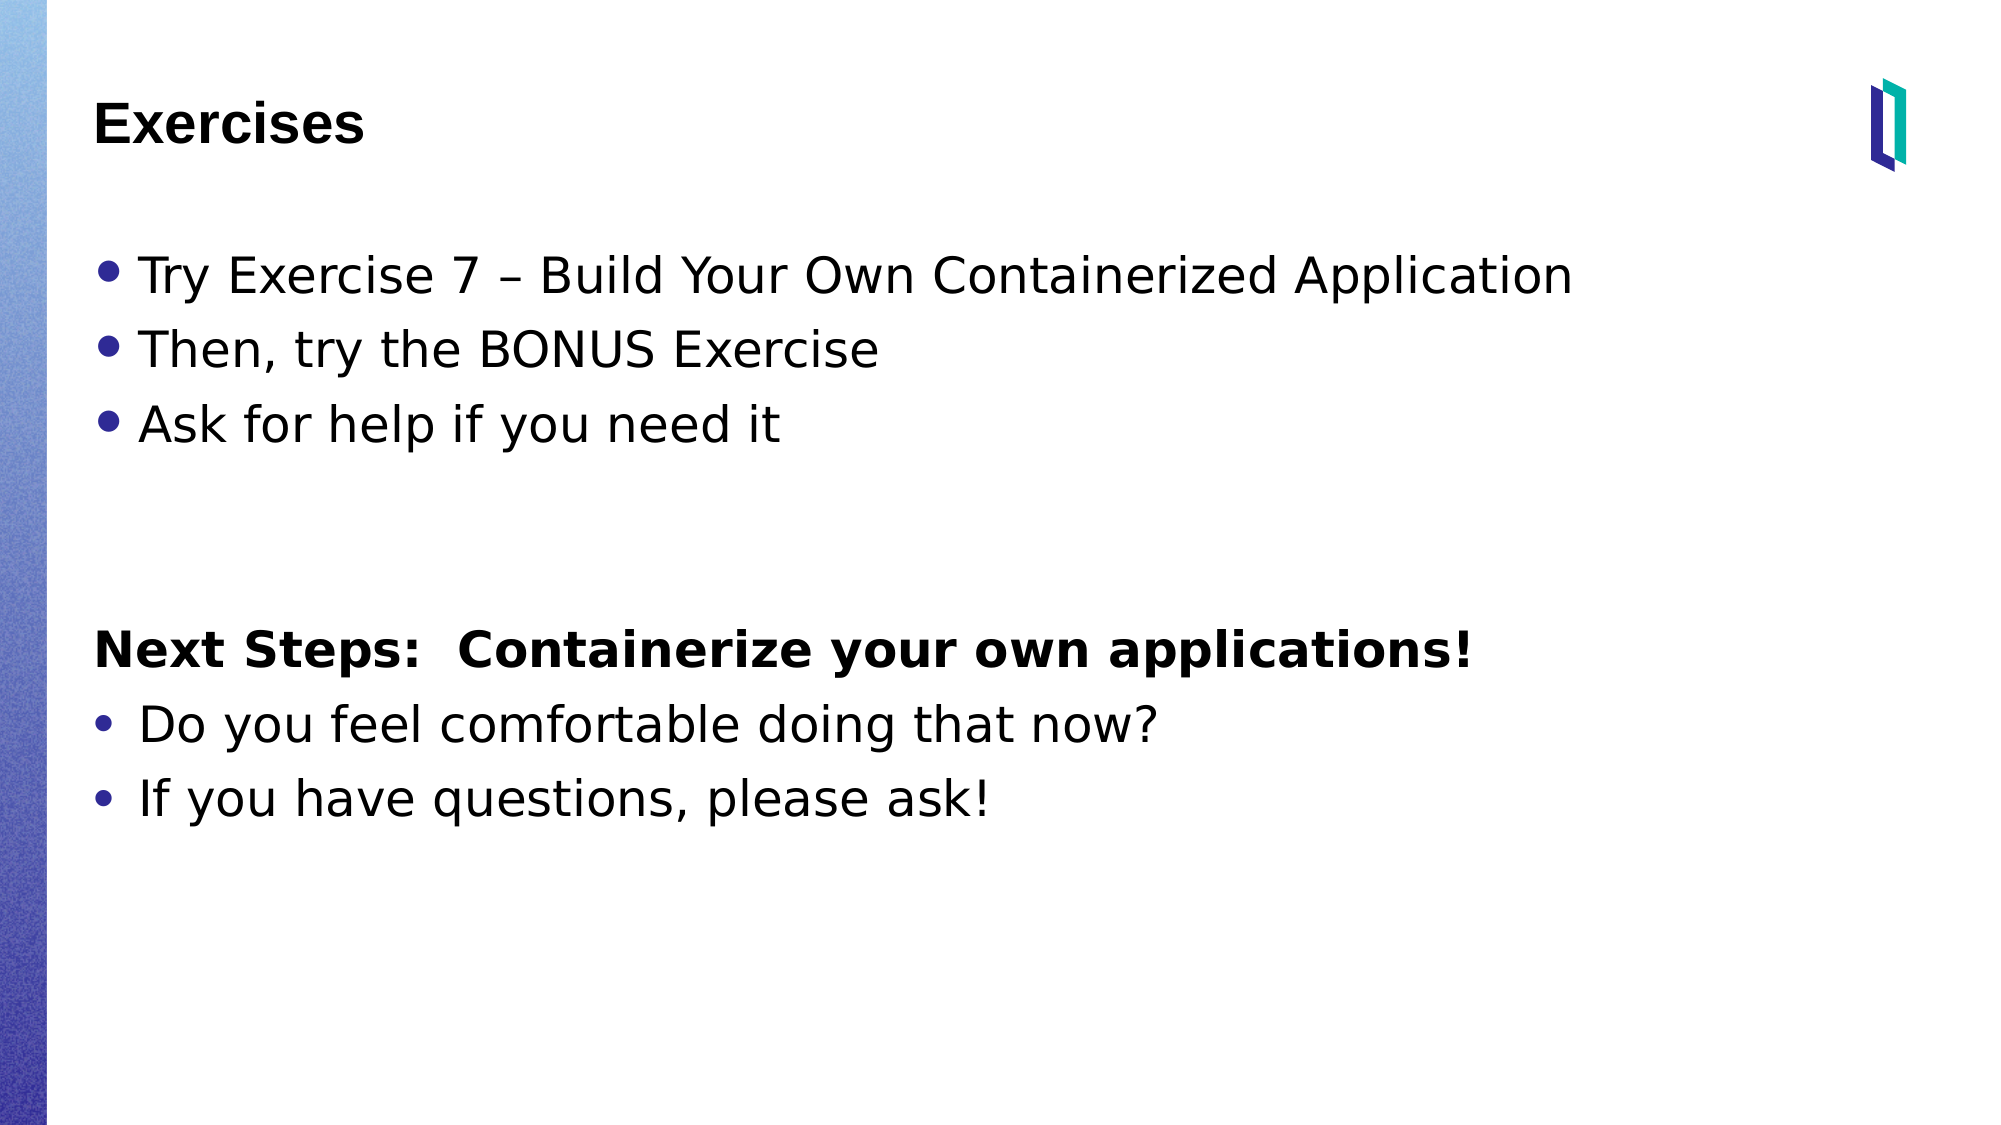

# Exercises
Try Exercise 7 – Build Your Own Containerized Application
Then, try the BONUS Exercise
Ask for help if you need it

Next Steps:  Containerize your own applications!
Do you feel comfortable doing that now?
If you have questions, please ask!